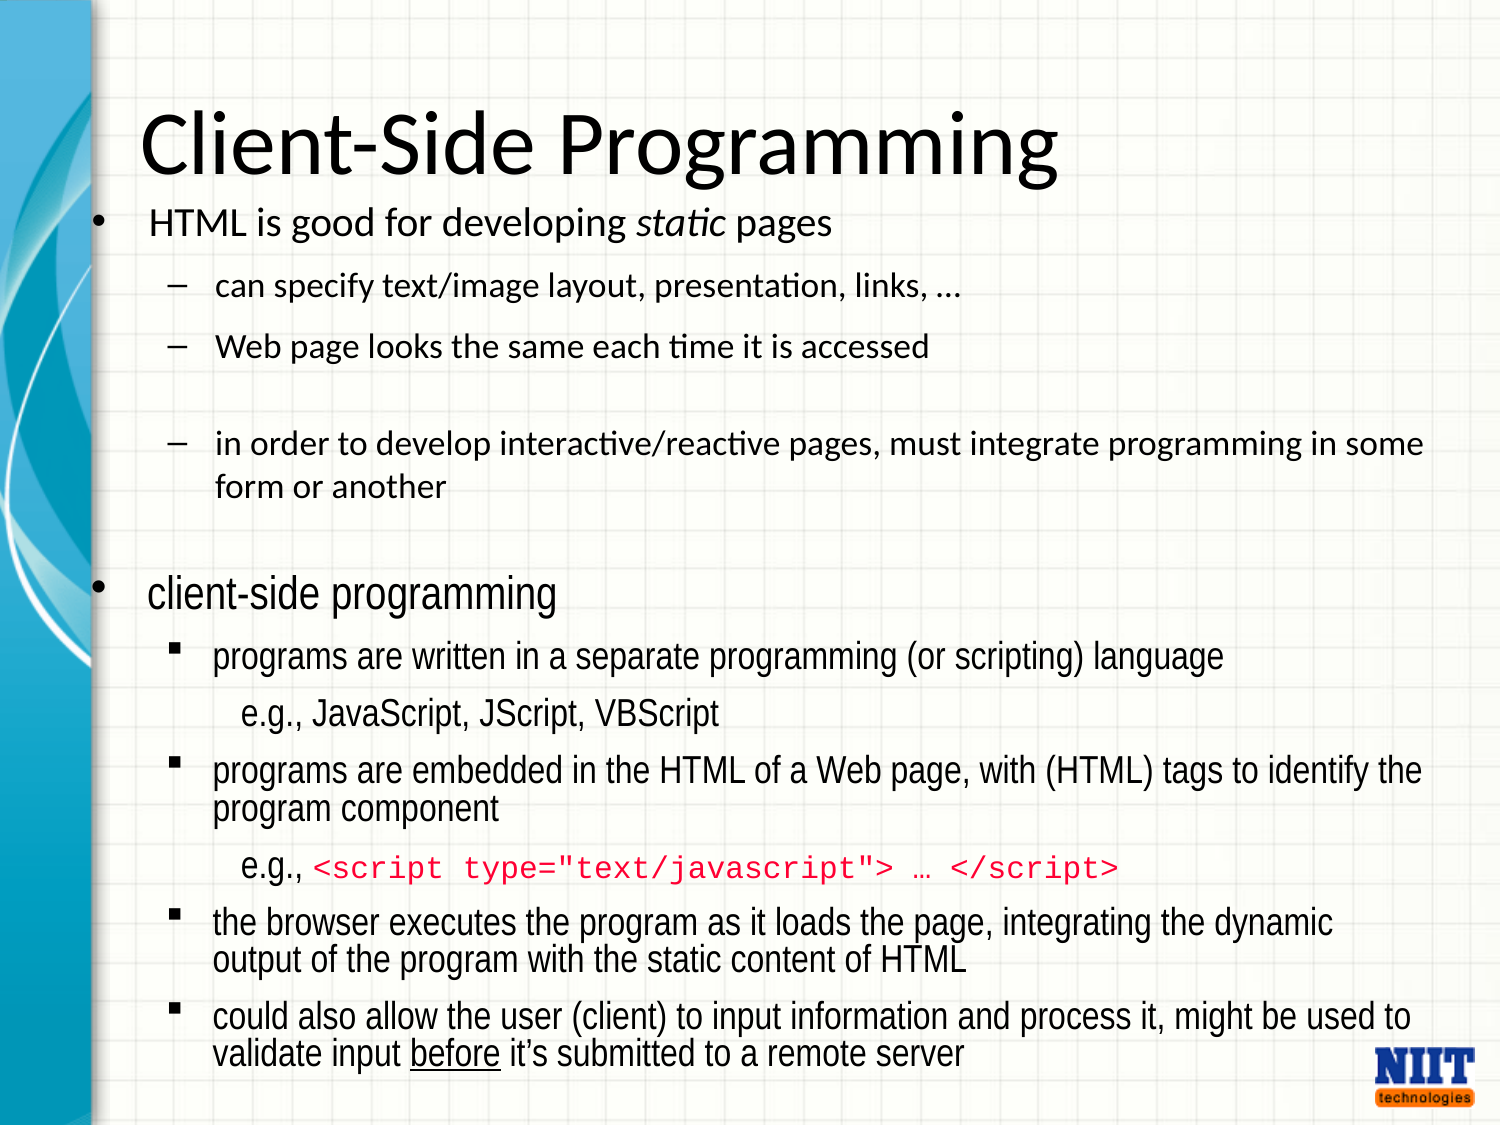

# Client-Side Programming
HTML is good for developing static pages
can specify text/image layout, presentation, links, …
Web page looks the same each time it is accessed

in order to develop interactive/reactive pages, must integrate programming in some form or another
client-side programming
programs are written in a separate programming (or scripting) language
e.g., JavaScript, JScript, VBScript
programs are embedded in the HTML of a Web page, with (HTML) tags to identify the program component
e.g., <script type="text/javascript"> … </script>
the browser executes the program as it loads the page, integrating the dynamic output of the program with the static content of HTML
could also allow the user (client) to input information and process it, might be used to validate input before it’s submitted to a remote server